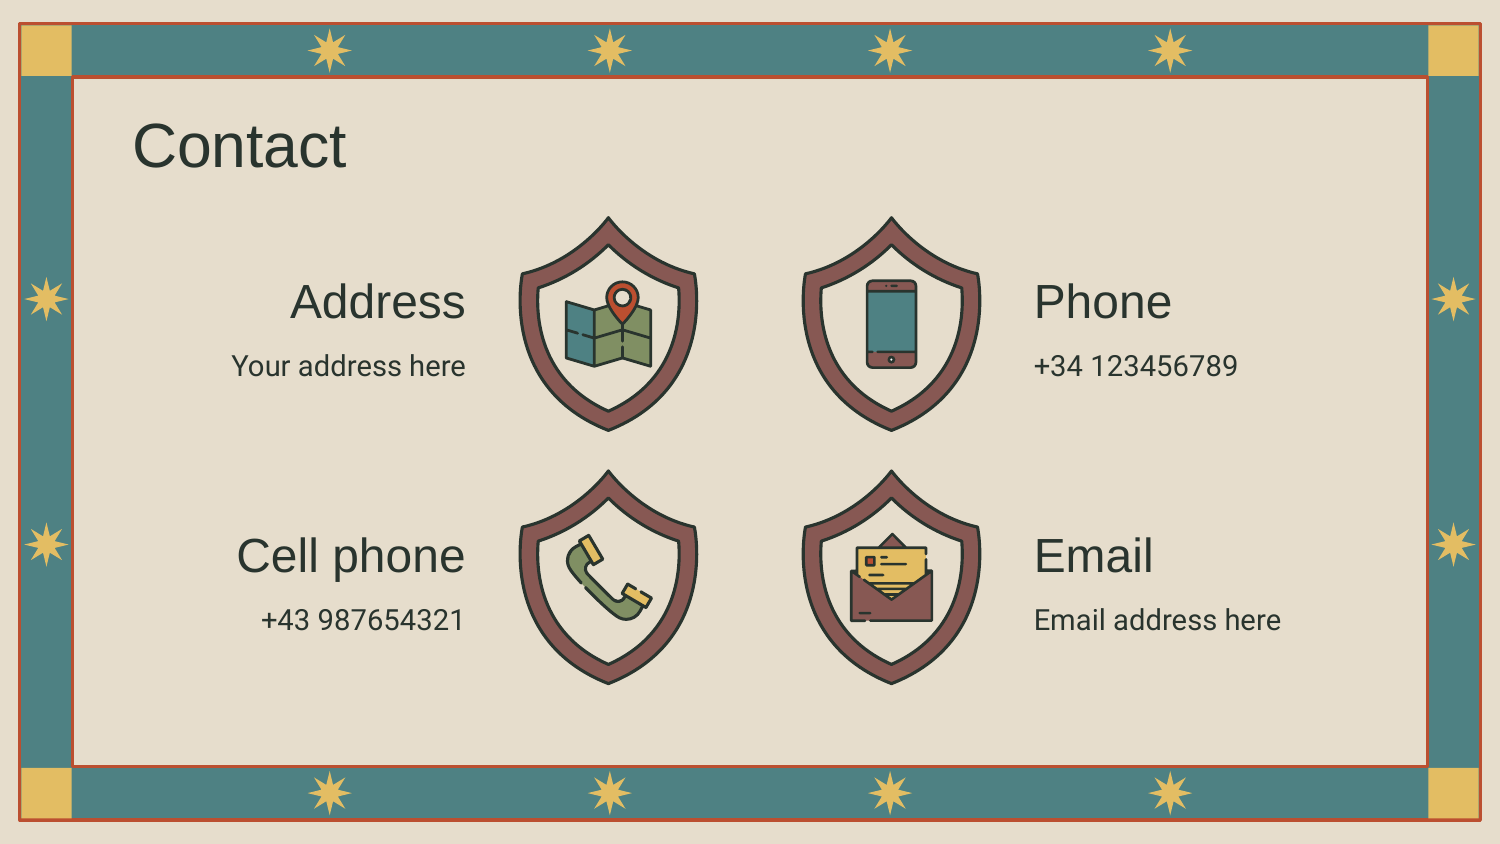

# Contact

Address
Phone

Your address here
+34 123456789

Cell phone
Email

+43 987654321
Email address here